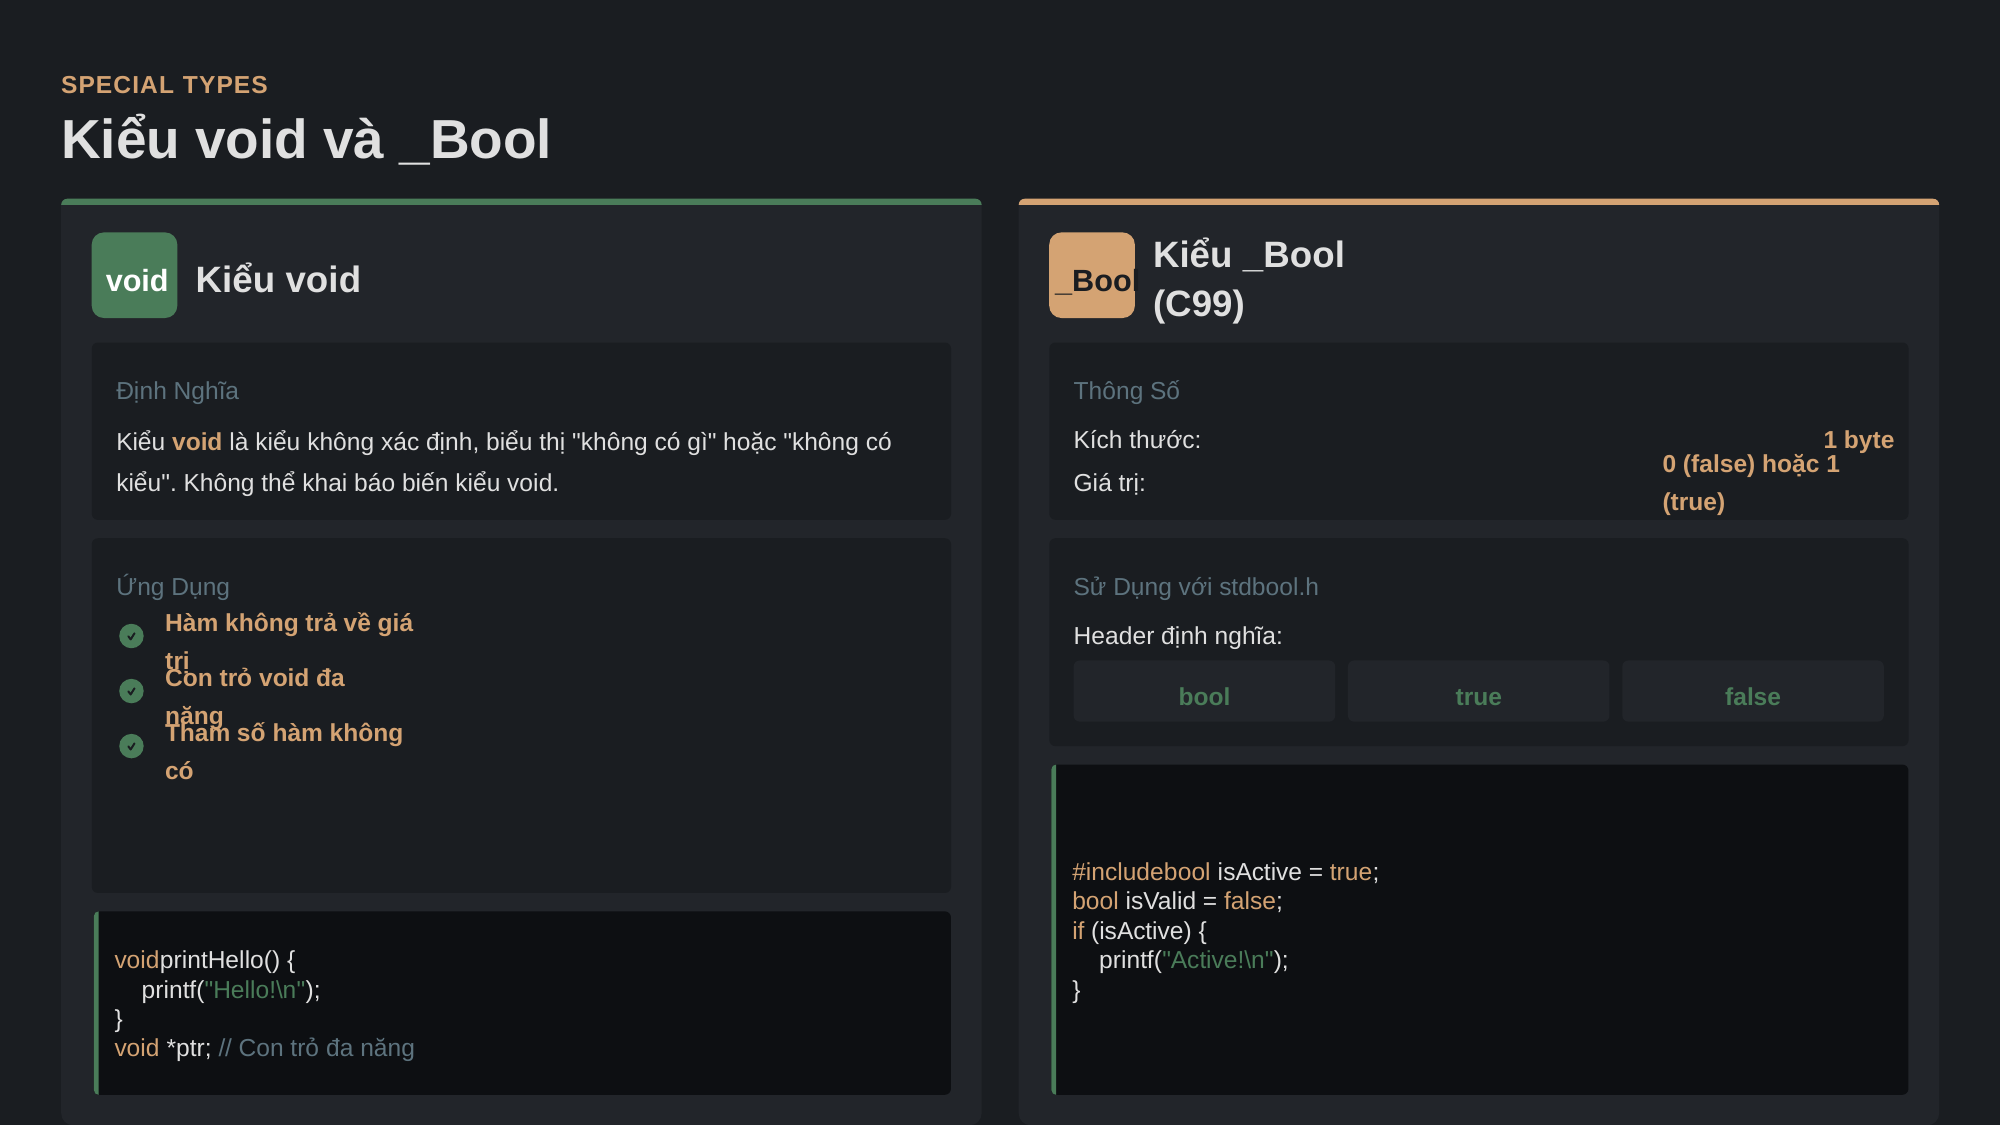

SPECIAL TYPES
Kiểu void và _Bool

Kiểu void
Kiểu _Bool (C99)
void
_Bool

Định Nghĩa
Thông Số
Kiểu void là kiểu không xác định, biểu thị "không có gì" hoặc "không có kiểu". Không thể khai báo biến kiểu void.
Kích thước:
1 byte
Giá trị:
0 (false) hoặc 1 (true)

Ứng Dụng
Sử Dụng với stdbool.h
Header định nghĩa:
Hàm không trả về giá trị

Con trỏ void đa năng
bool
true
false

Tham số hàm không có

#includebool isActive = true;
bool isValid = false;
if (isActive) {
    printf("Active!\n");
}

voidprintHello() {
    printf("Hello!\n");
}
void *ptr; // Con trỏ đa năng